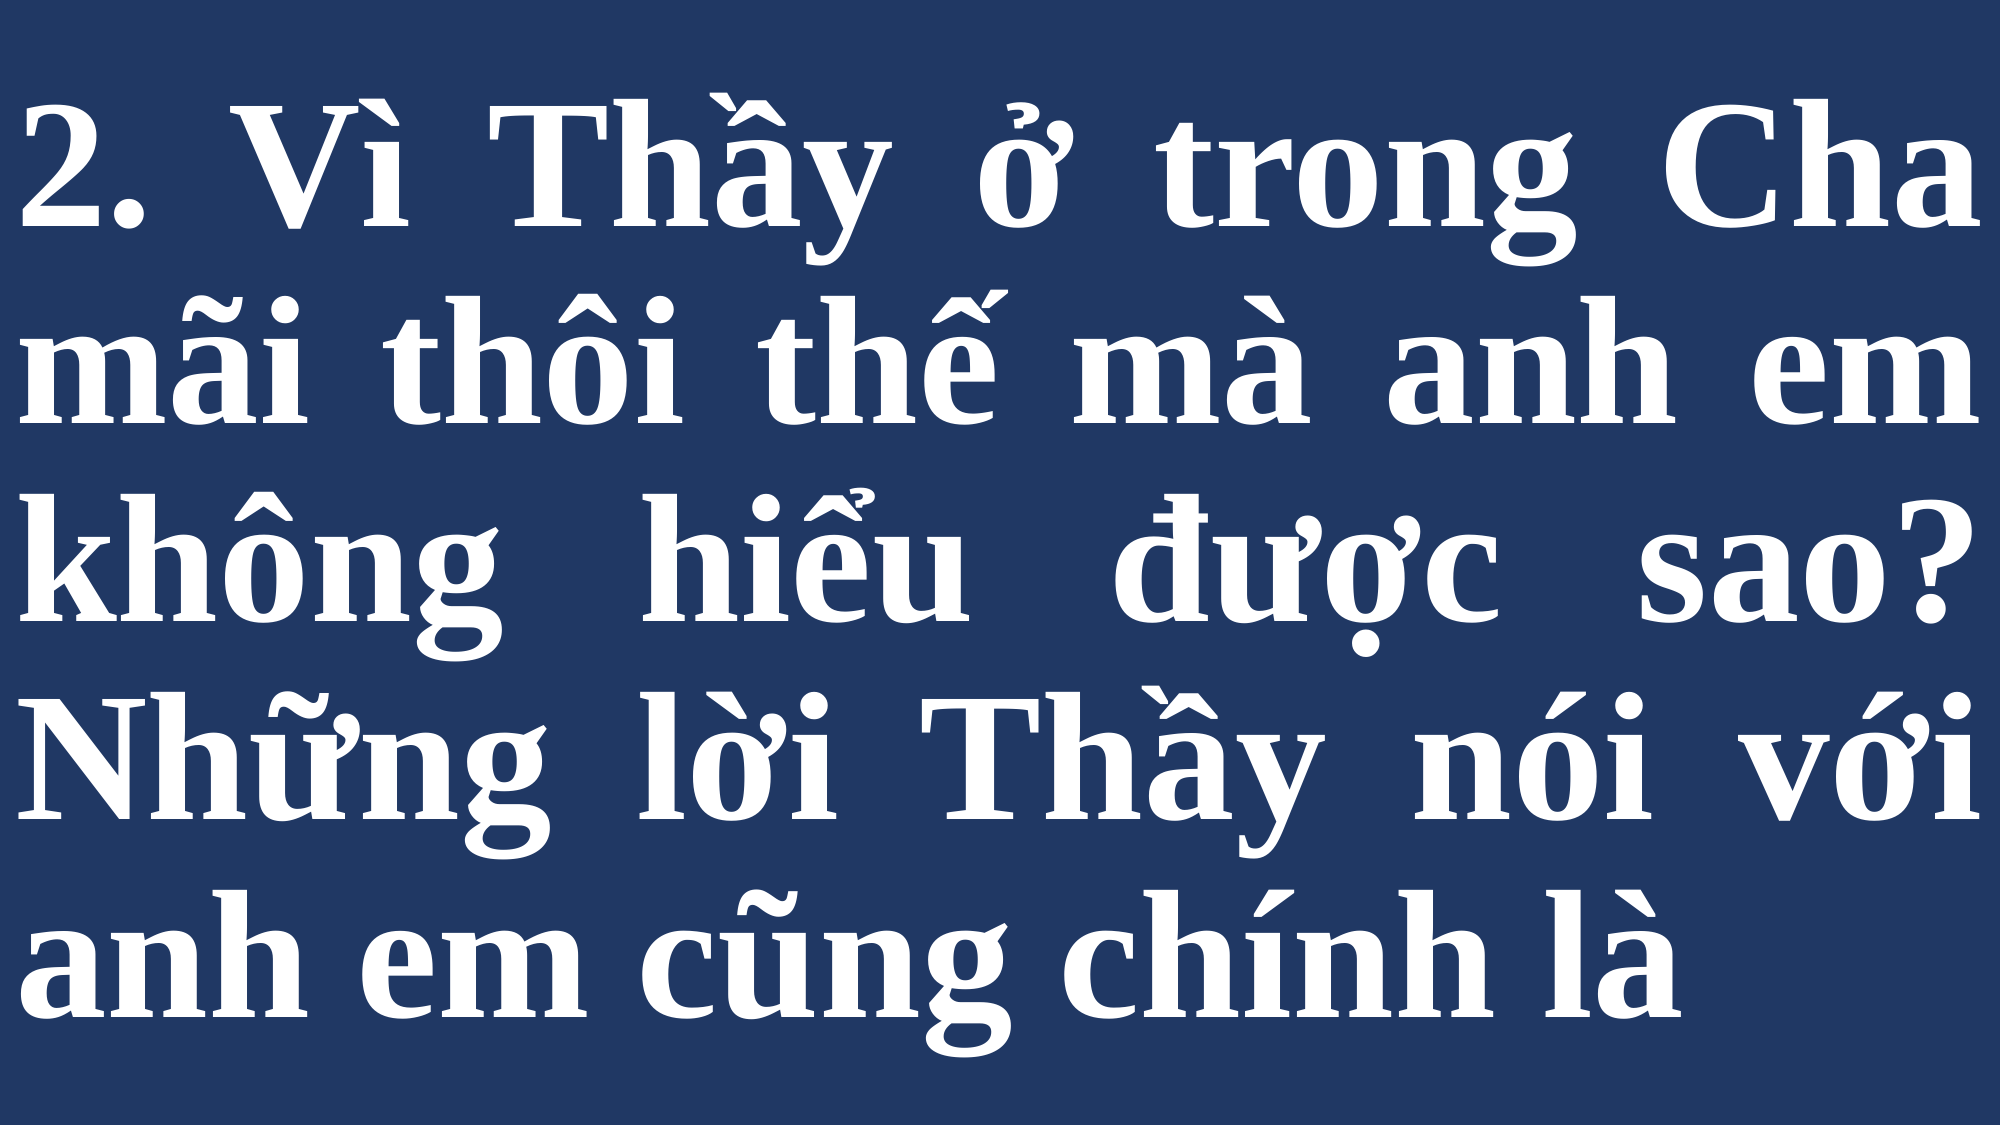

# 2. Vì Thầy ở trong Cha mãi thôi thế mà anh em không hiểu được sao? Những lời Thầy nói với anh em cũng chính là